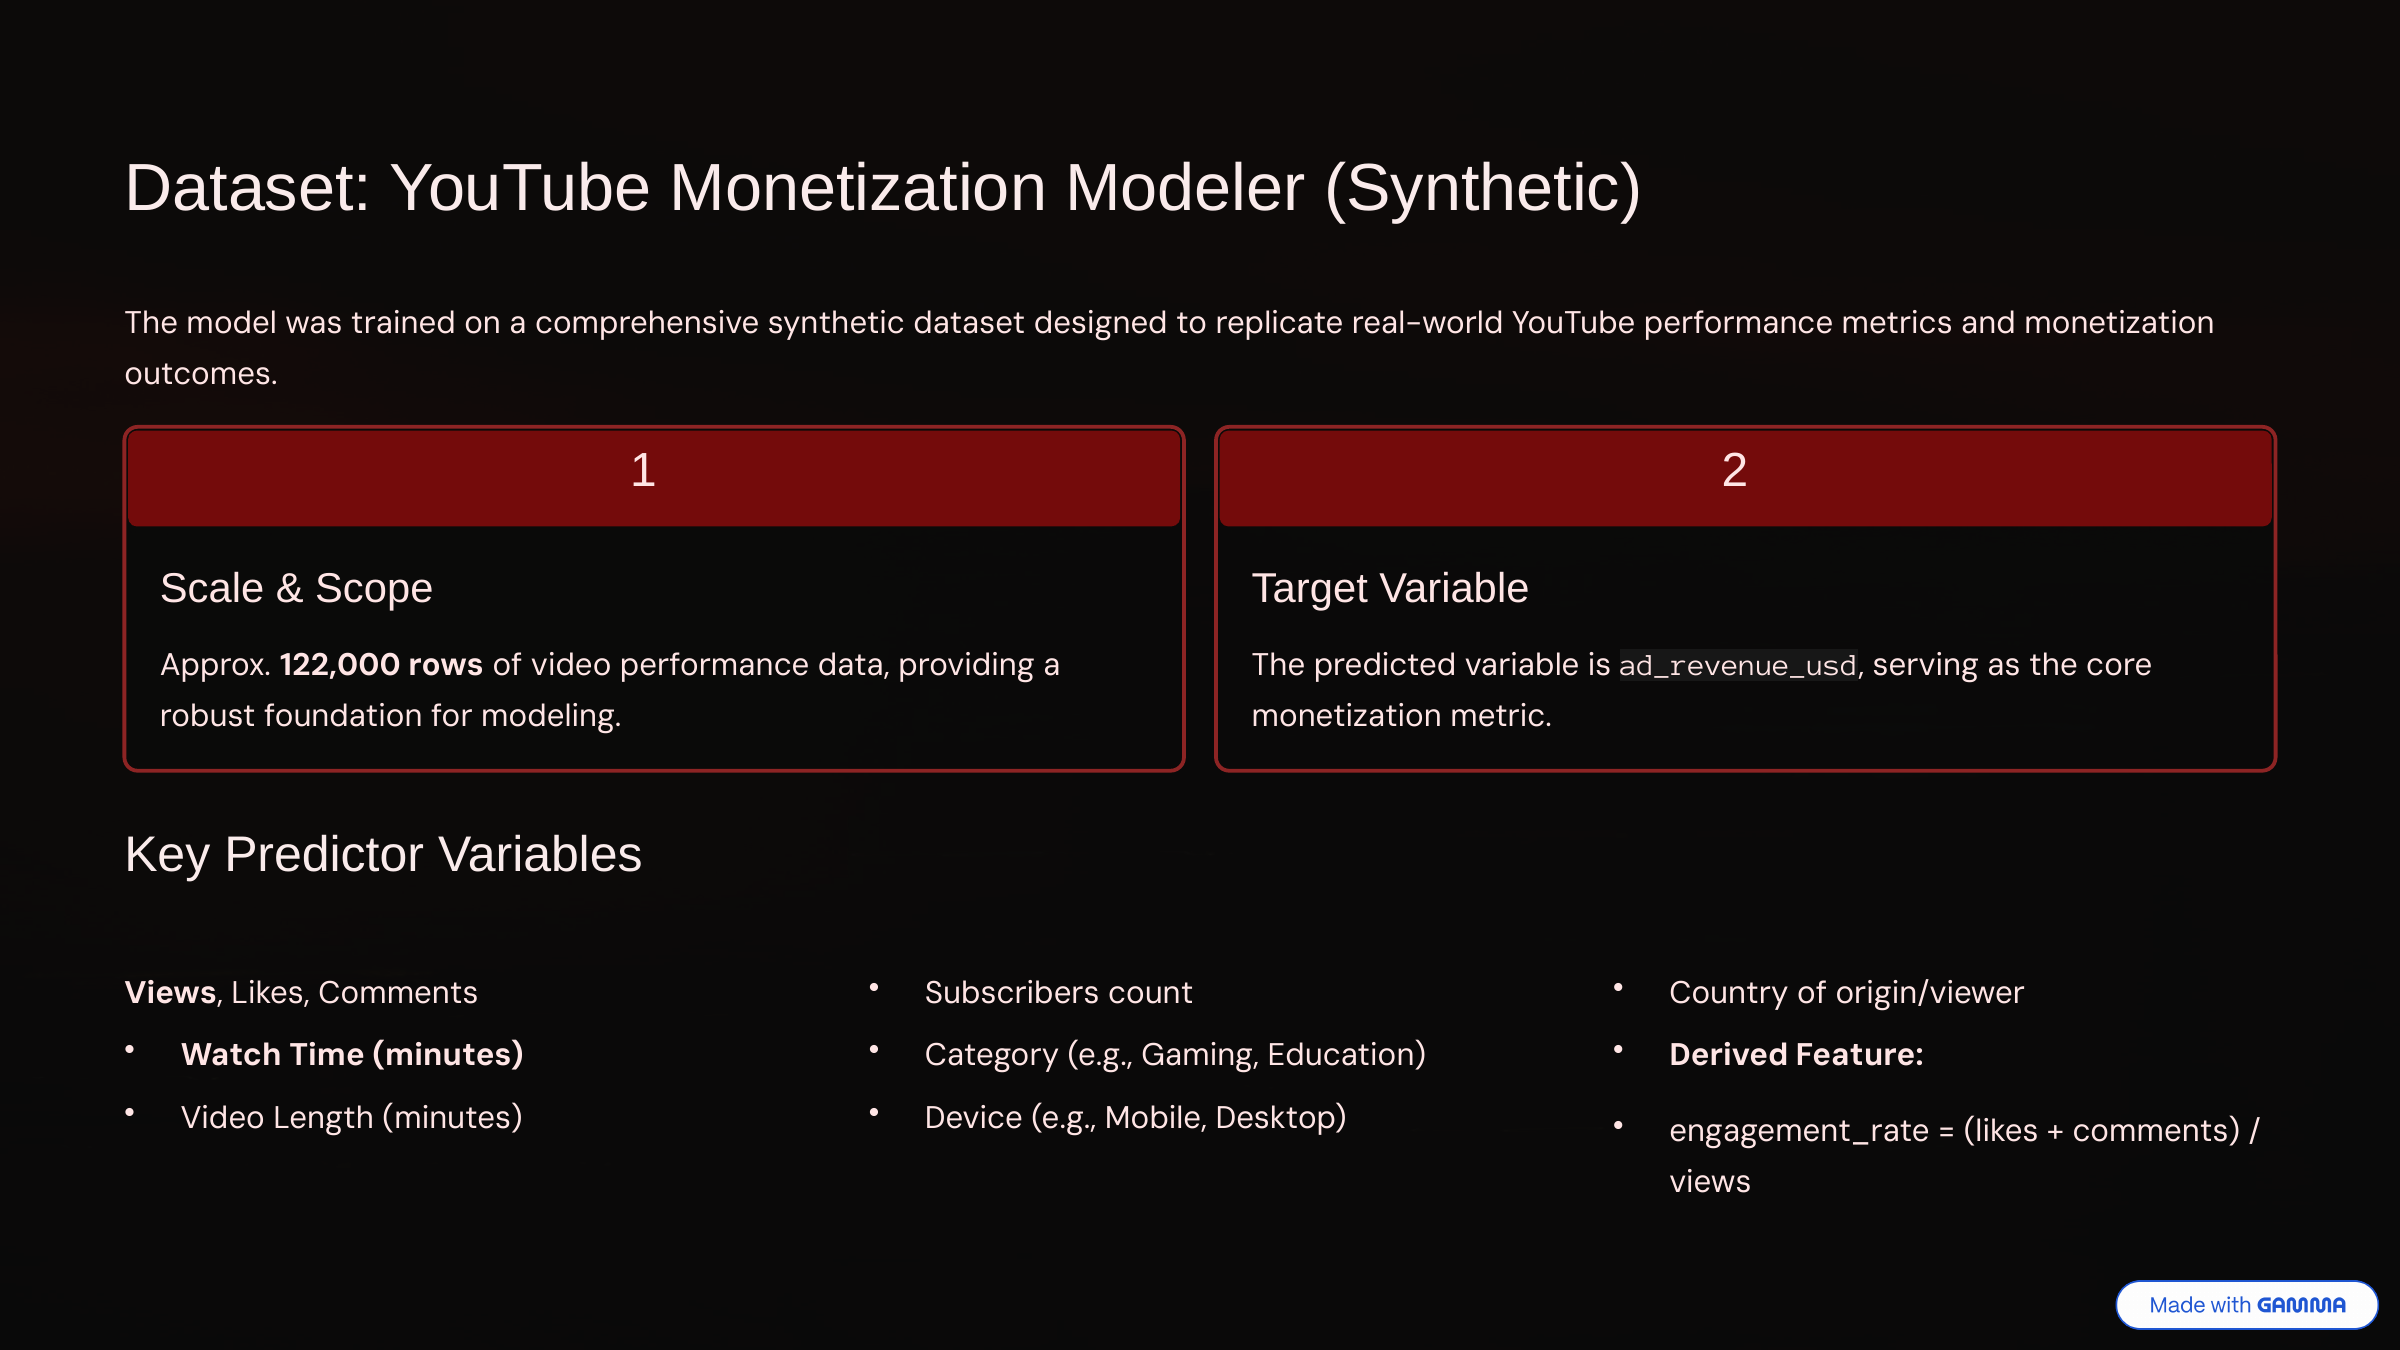

Dataset: YouTube Monetization Modeler (Synthetic)
The model was trained on a comprehensive synthetic dataset designed to replicate real-world YouTube performance metrics and monetization outcomes.

1
2
Scale & Scope
Target Variable
Approx. 122,000 rows of video performance data, providing a robust foundation for modeling.
The predicted variable is ad_revenue_usd, serving as the core monetization metric.
Key Predictor Variables
Views, Likes, Comments
Subscribers count
Country of origin/viewer
Watch Time (minutes)
Category (e.g., Gaming, Education)
Derived Feature:
Video Length (minutes)
Device (e.g., Mobile, Desktop)
engagement_rate = (likes + comments) / views